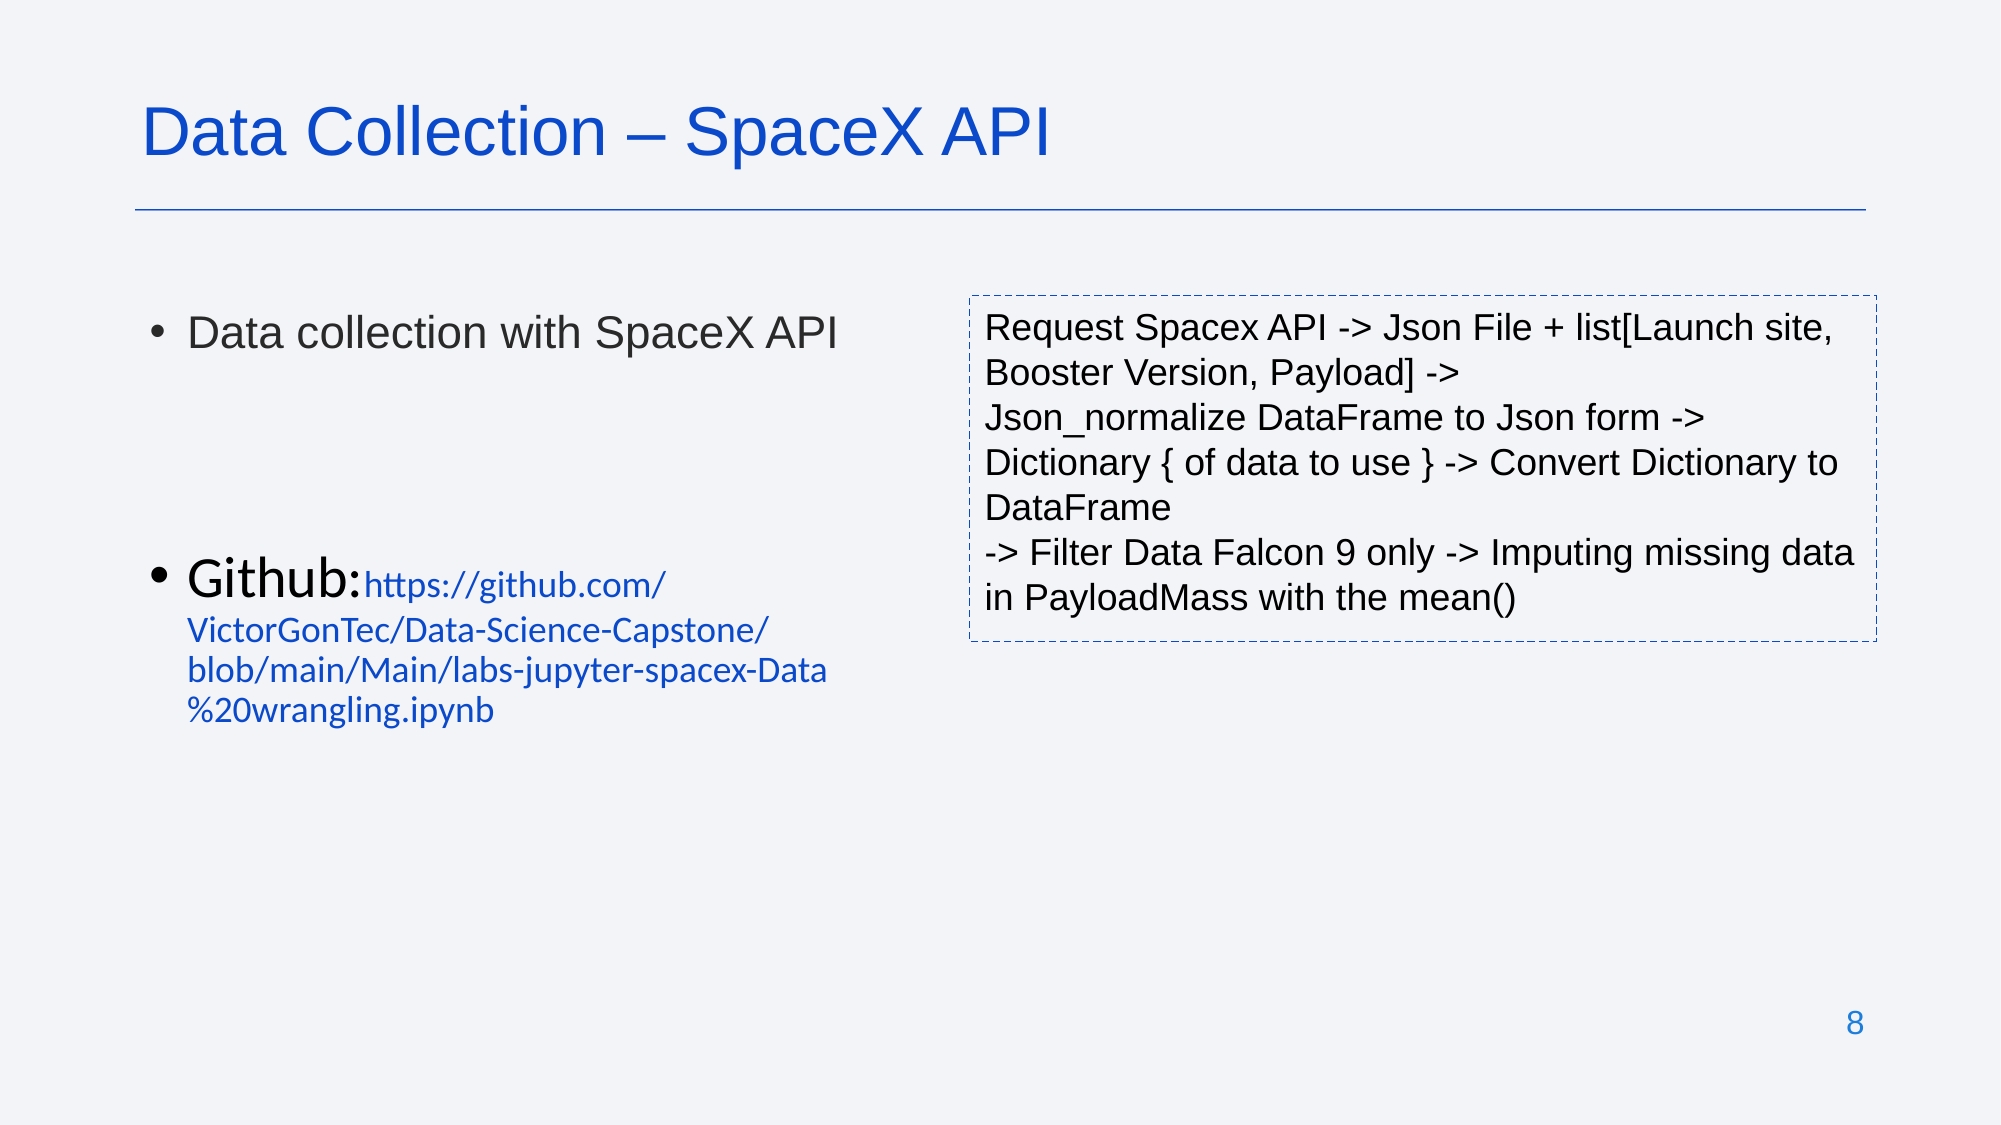

Data Collection – SpaceX API
Data collection with SpaceX API

Github:https://github.com/VictorGonTec/Data-Science-Capstone/blob/main/Main/labs-jupyter-spacex-Data%20wrangling.ipynb

Request Spacex API -> Json File + list[Launch site, Booster Version, Payload] ->
Json_normalize DataFrame to Json form -> Dictionary { of data to use } -> Convert Dictionary to DataFrame
-> Filter Data Falcon 9 only -> Imputing missing data in PayloadMass with the mean()

8